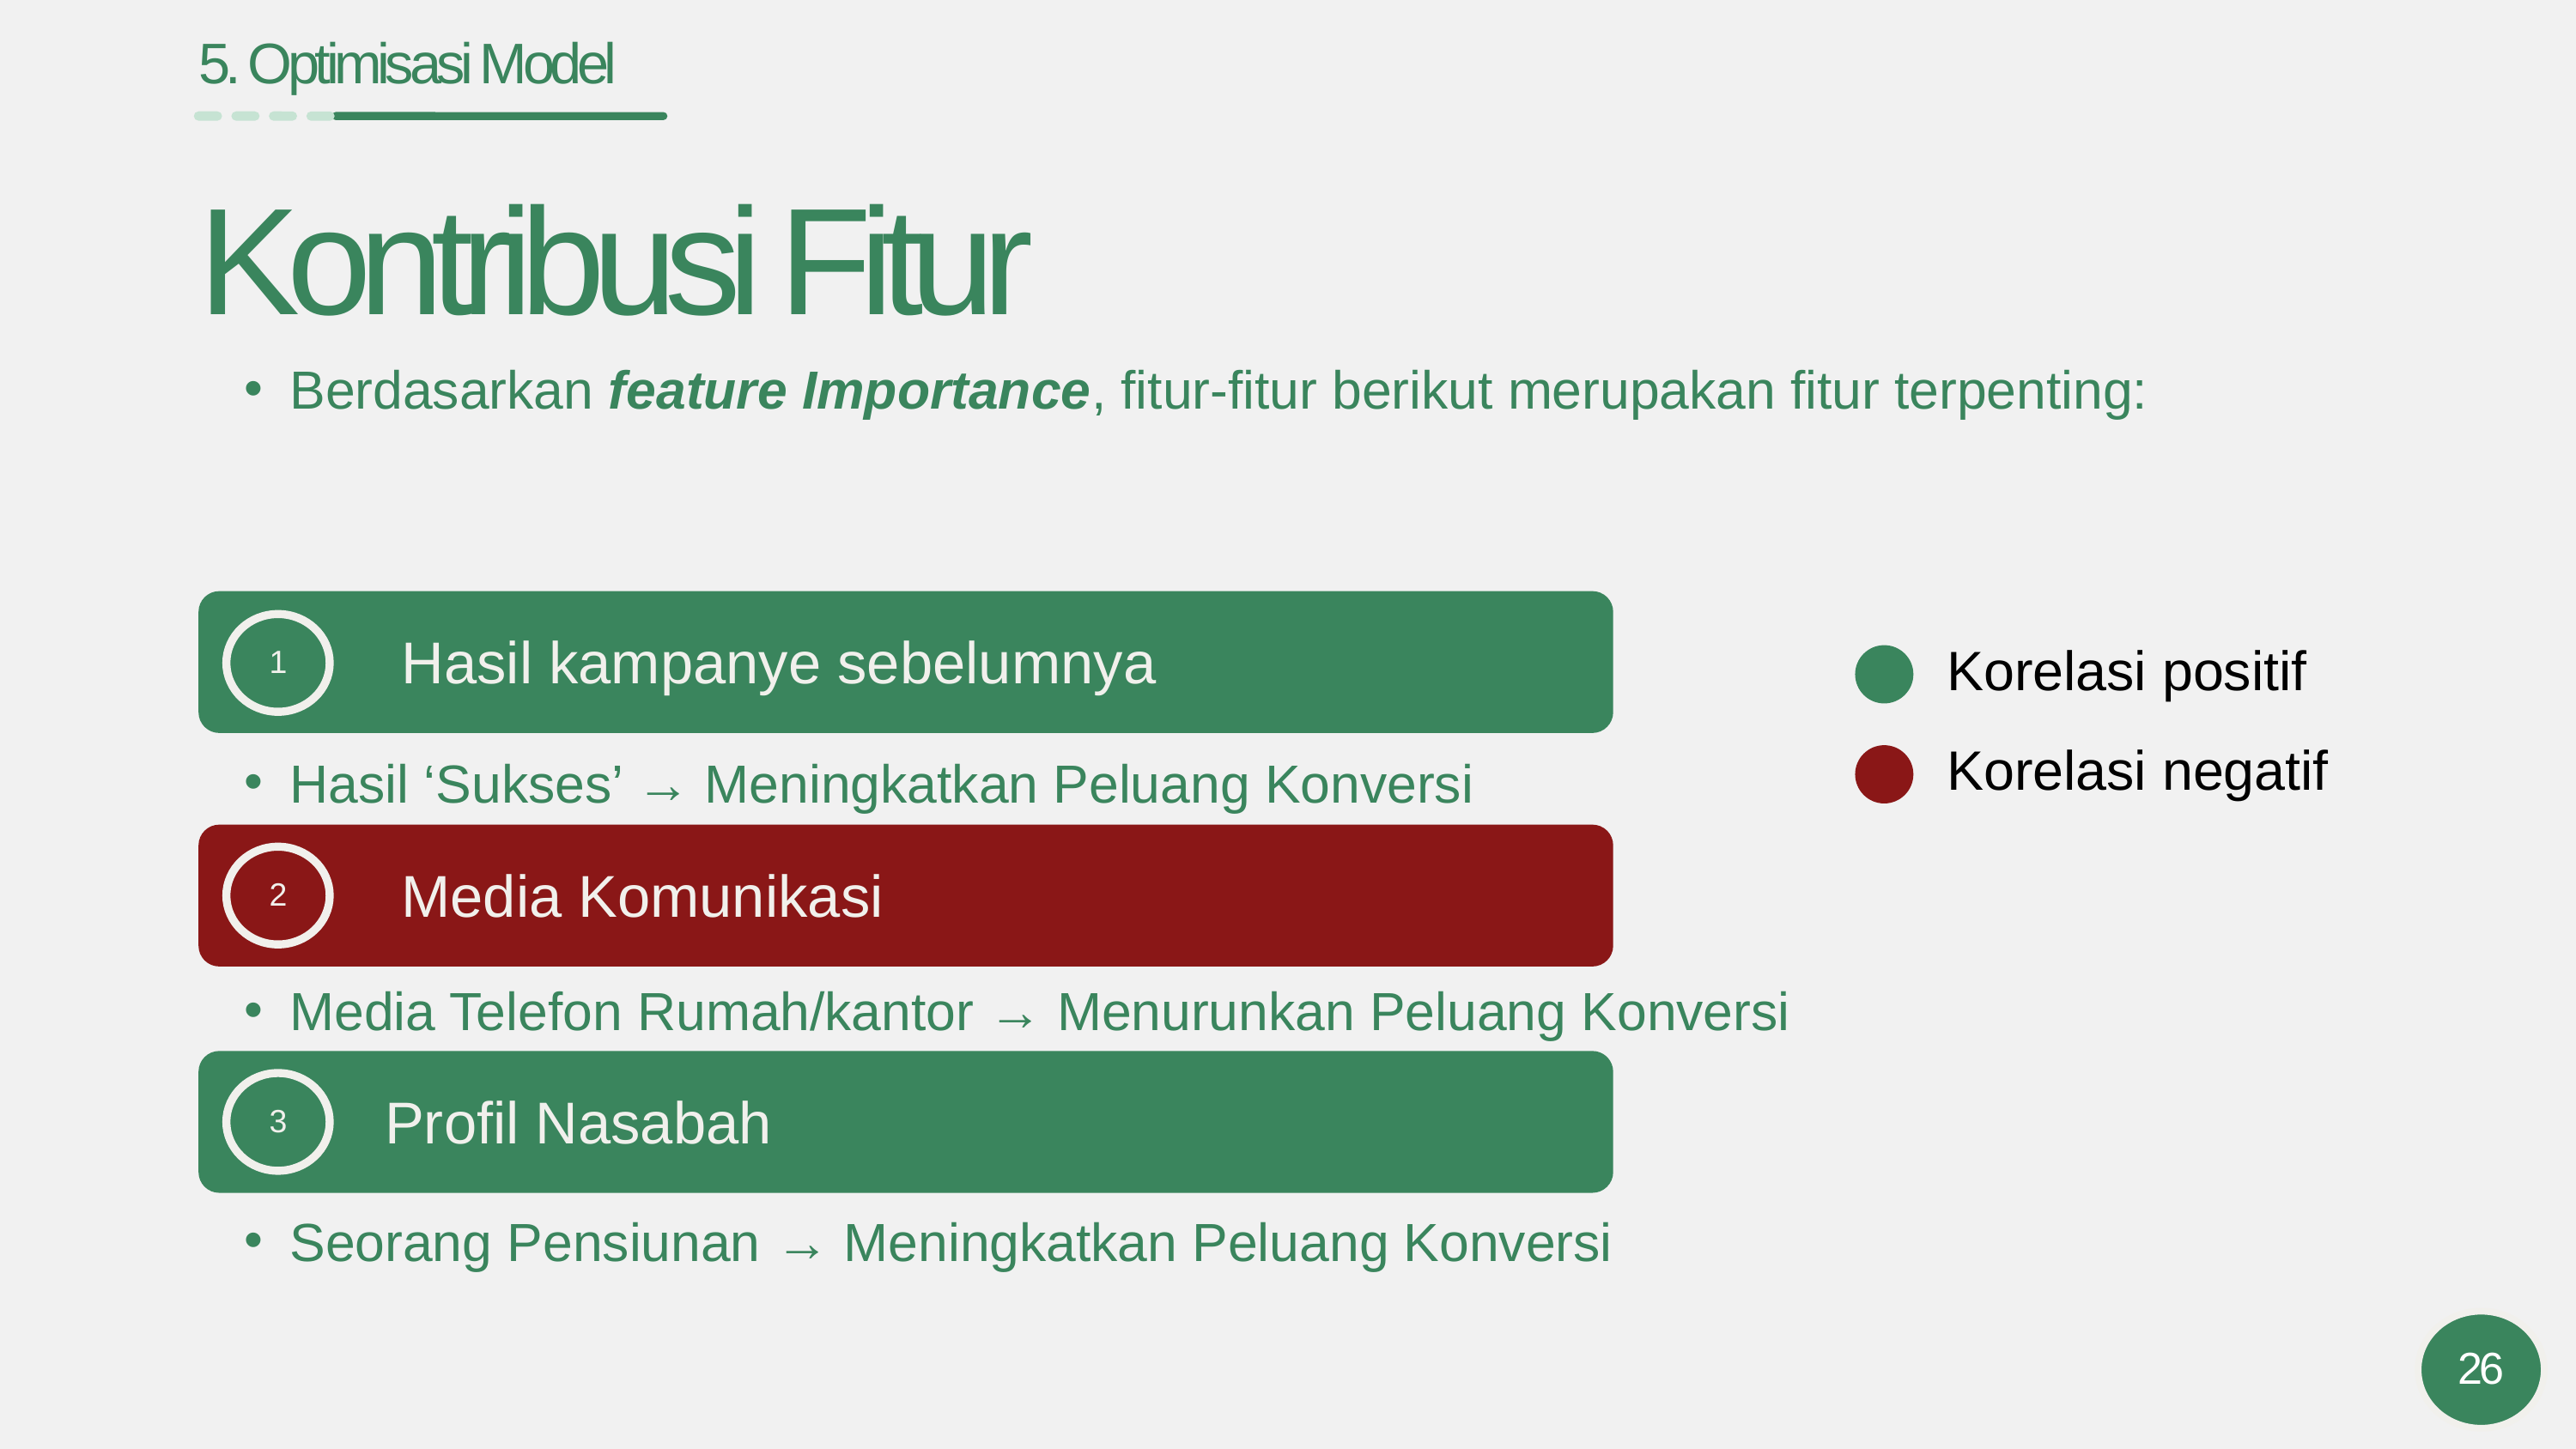

5. Optimisasi Model

Kontribusi Fitur
Berdasarkan feature Importance, fitur-fitur berikut merupakan fitur terpenting:

            Hasil kampanye sebelumnya

1
Korelasi positif

Hasil ‘Sukses’ → Meningkatkan Peluang Konversi
Korelasi negatif

            Media Komunikasi

2
Media Telefon Rumah/kantor → Menurunkan Peluang Konversi

           Profil Nasabah

3
Seorang Pensiunan → Meningkatkan Peluang Konversi

26